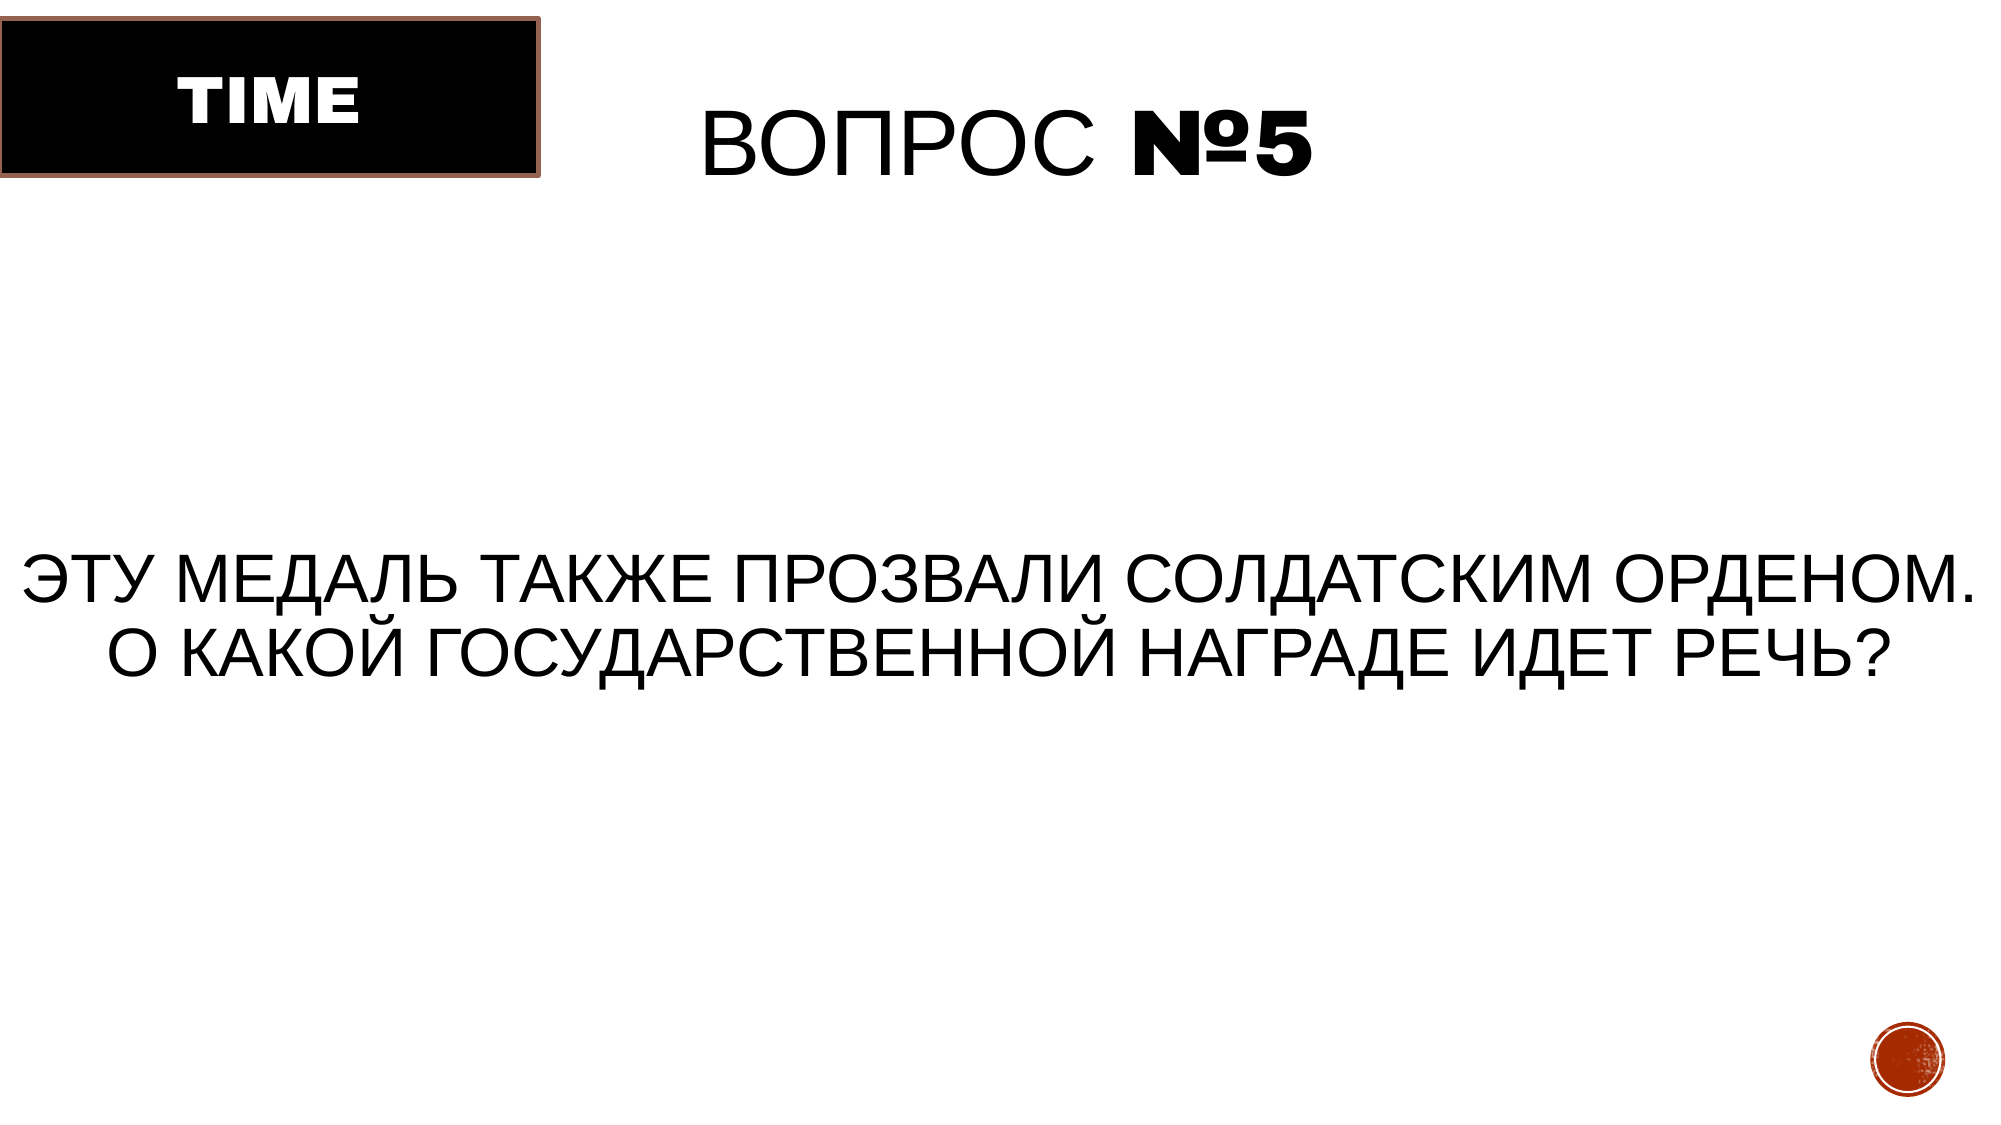

TIME

# Вопрос №5

Эту медаль также прозвали солдатским орденом. О какой государственной награде идет речь?